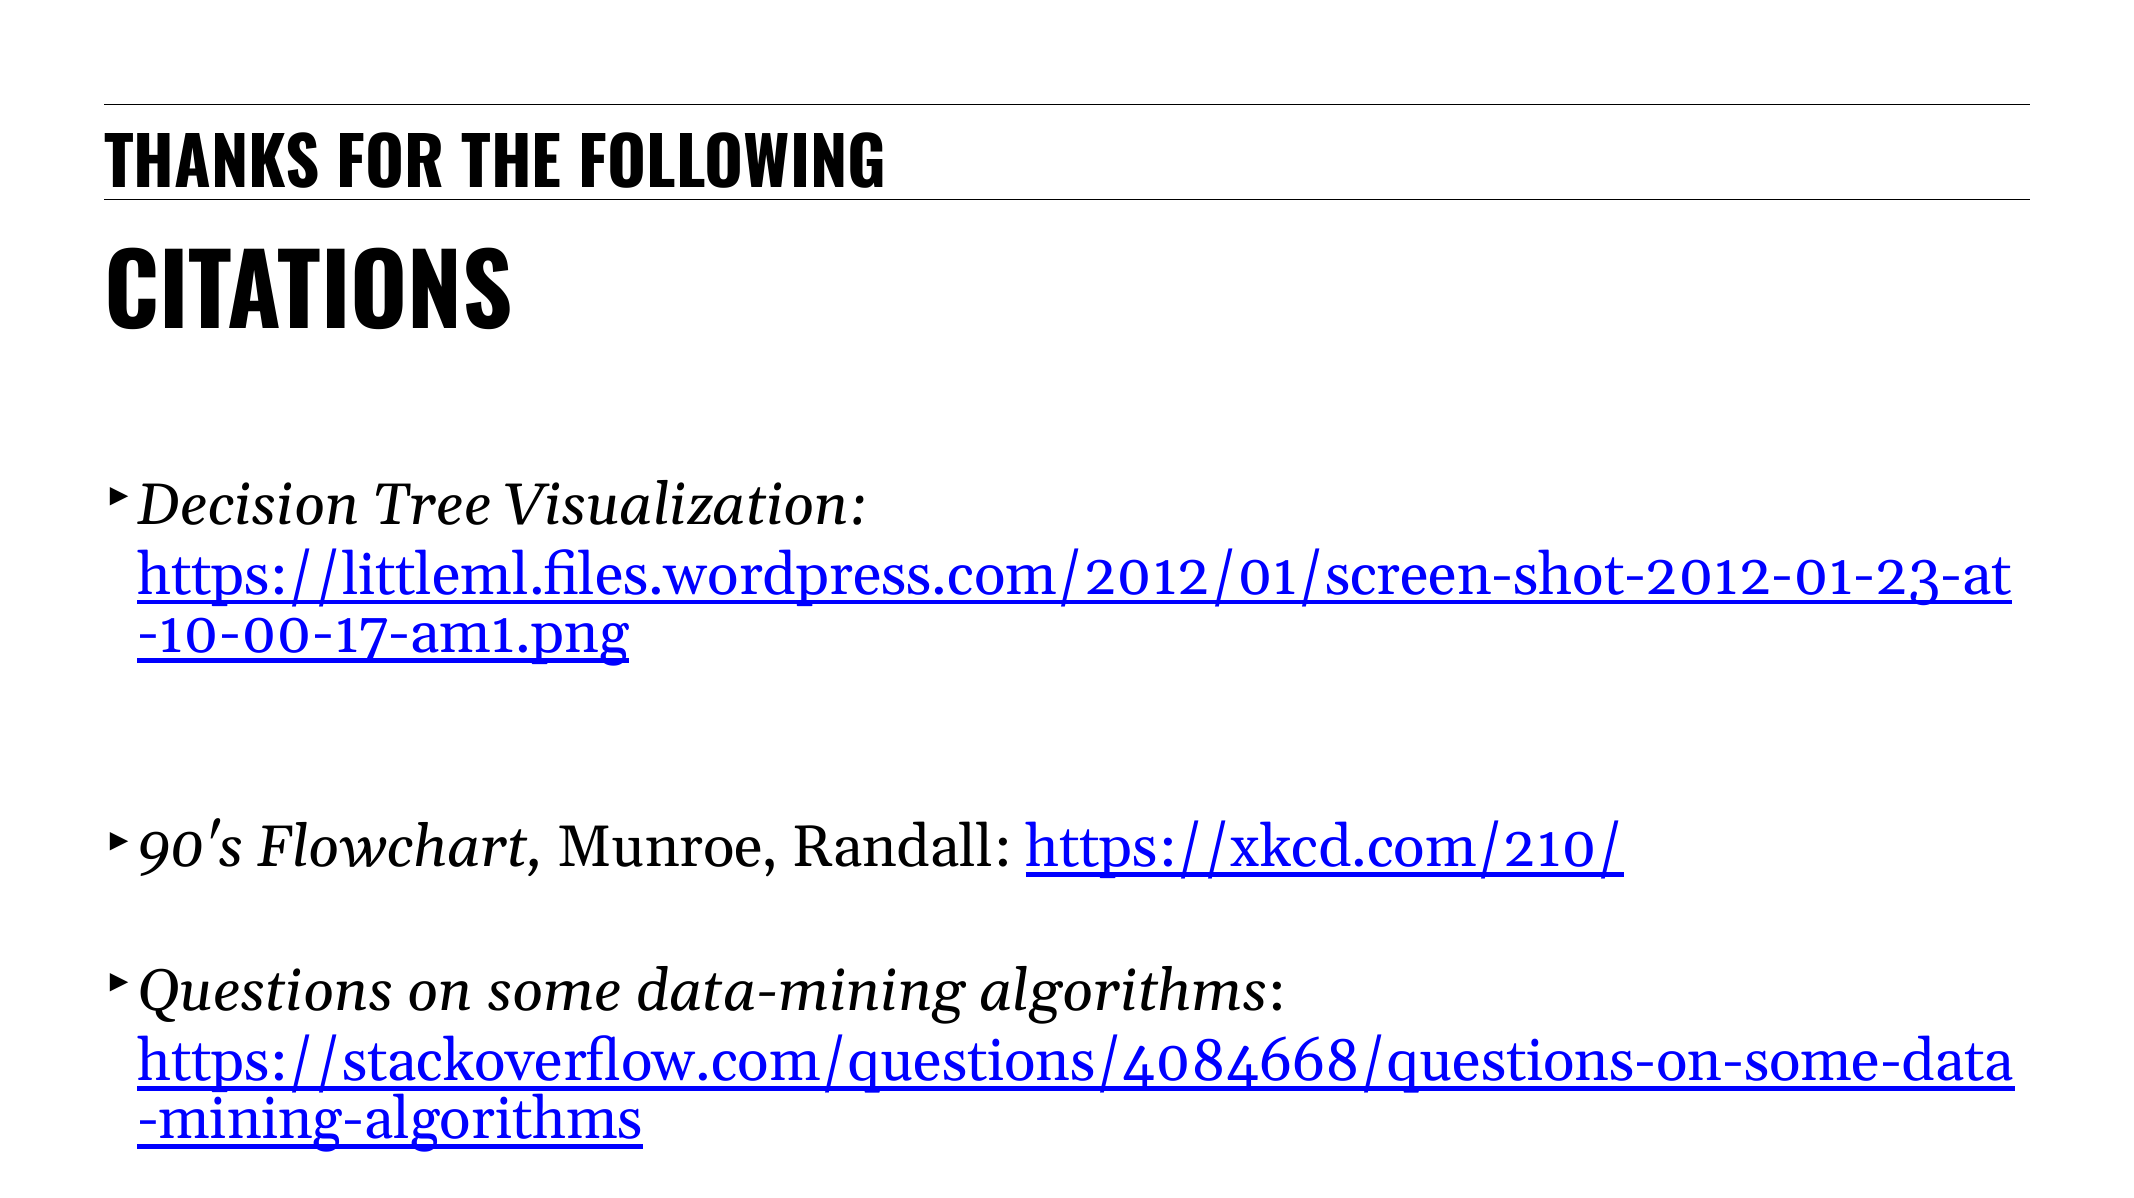

THANKS FOR THE FOLLOWING
# CITATIONS

Decision Tree Visualization: https://littleml.files.wordpress.com/2012/01/screen-shot-2012-01-23-at-10-00-17-am1.png

90's Flowchart, Munroe, Randall: https://xkcd.com/210/

Questions on some data-mining algorithms: https://stackoverflow.com/questions/4084668/questions-on-some-data-mining-algorithms